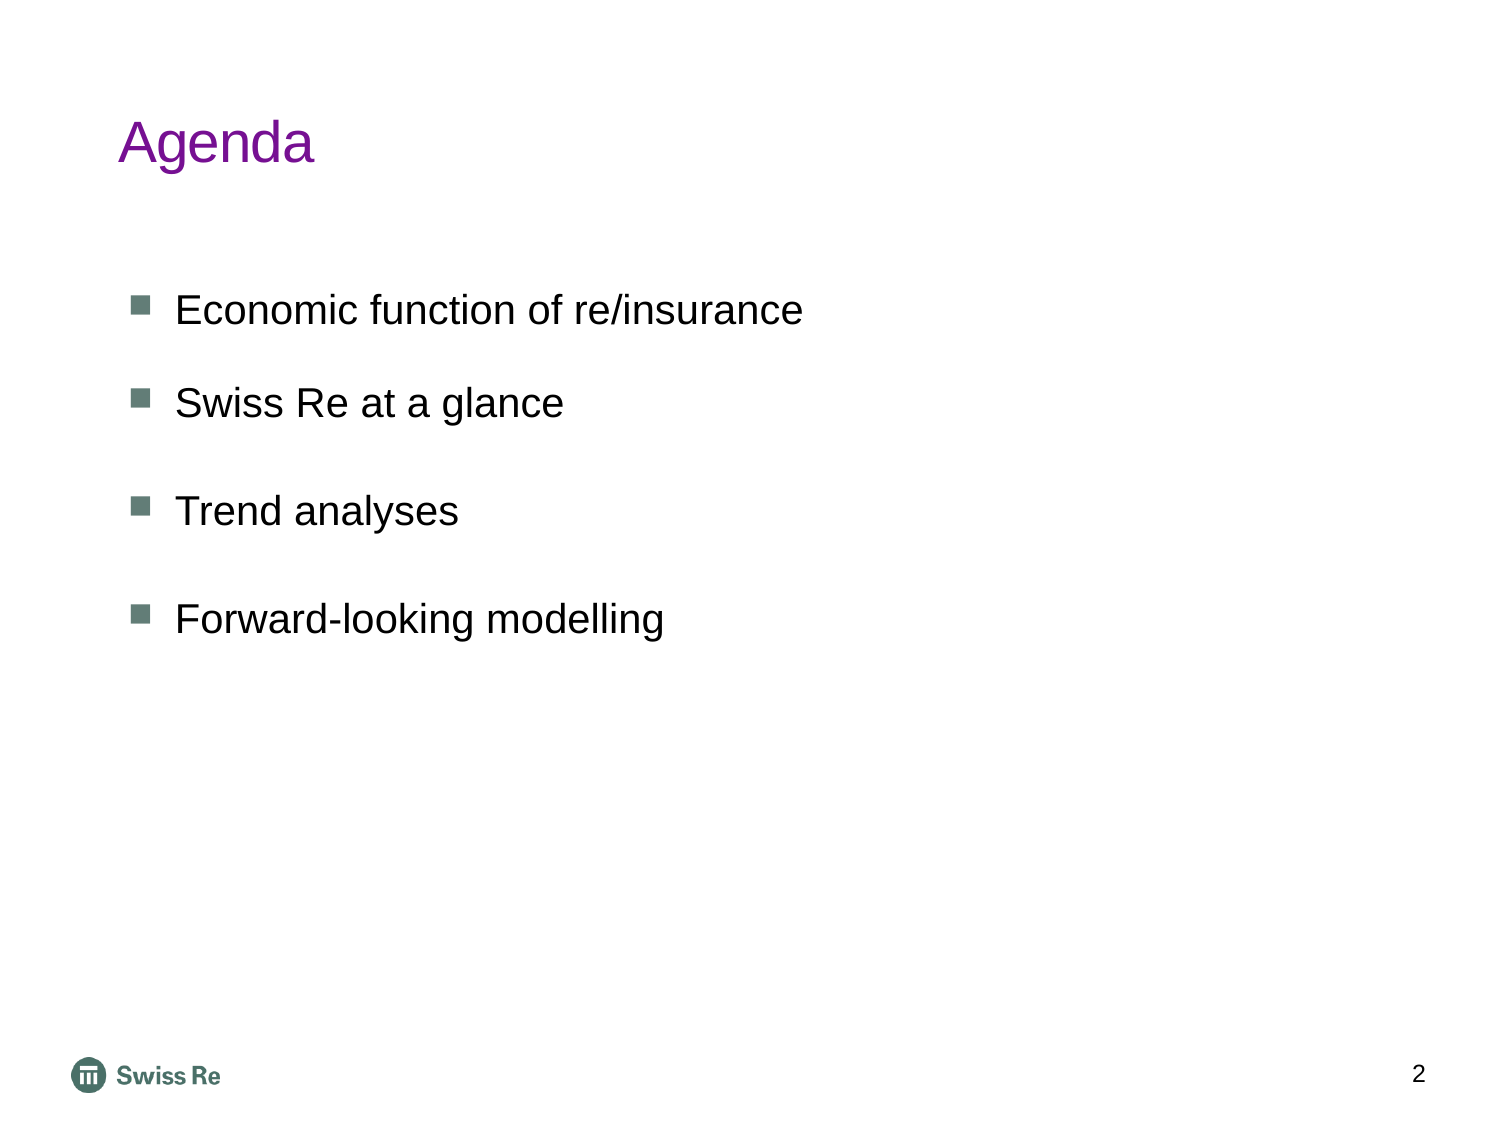

# Agenda
| Economic function of re/insurance Swiss Re at a glance |
| --- |
| Trend analyses |
| Forward-looking modelling |
|  |
|  |
2